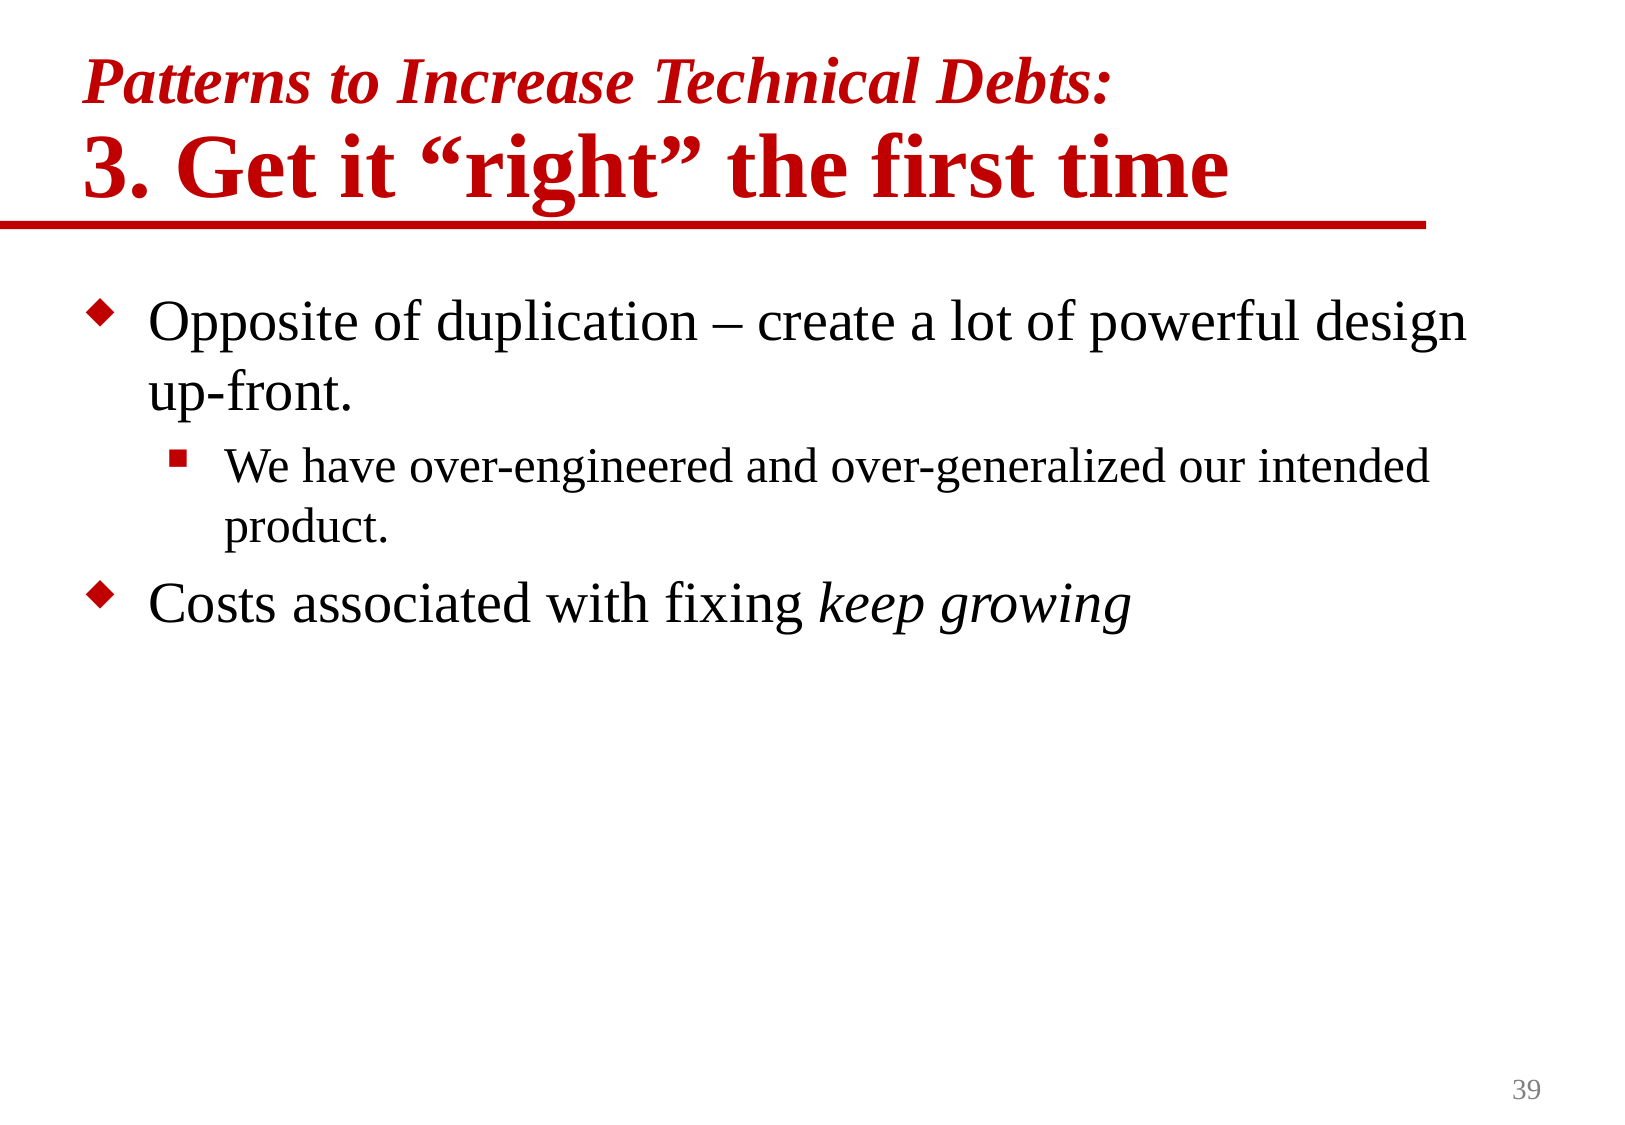

# Patterns to Increase Technical Debts: 3. Get it “right” the first time
Opposite of duplication – create a lot of powerful design up-front.
We have over-engineered and over-generalized our intended product.
Costs associated with fixing keep growing

39